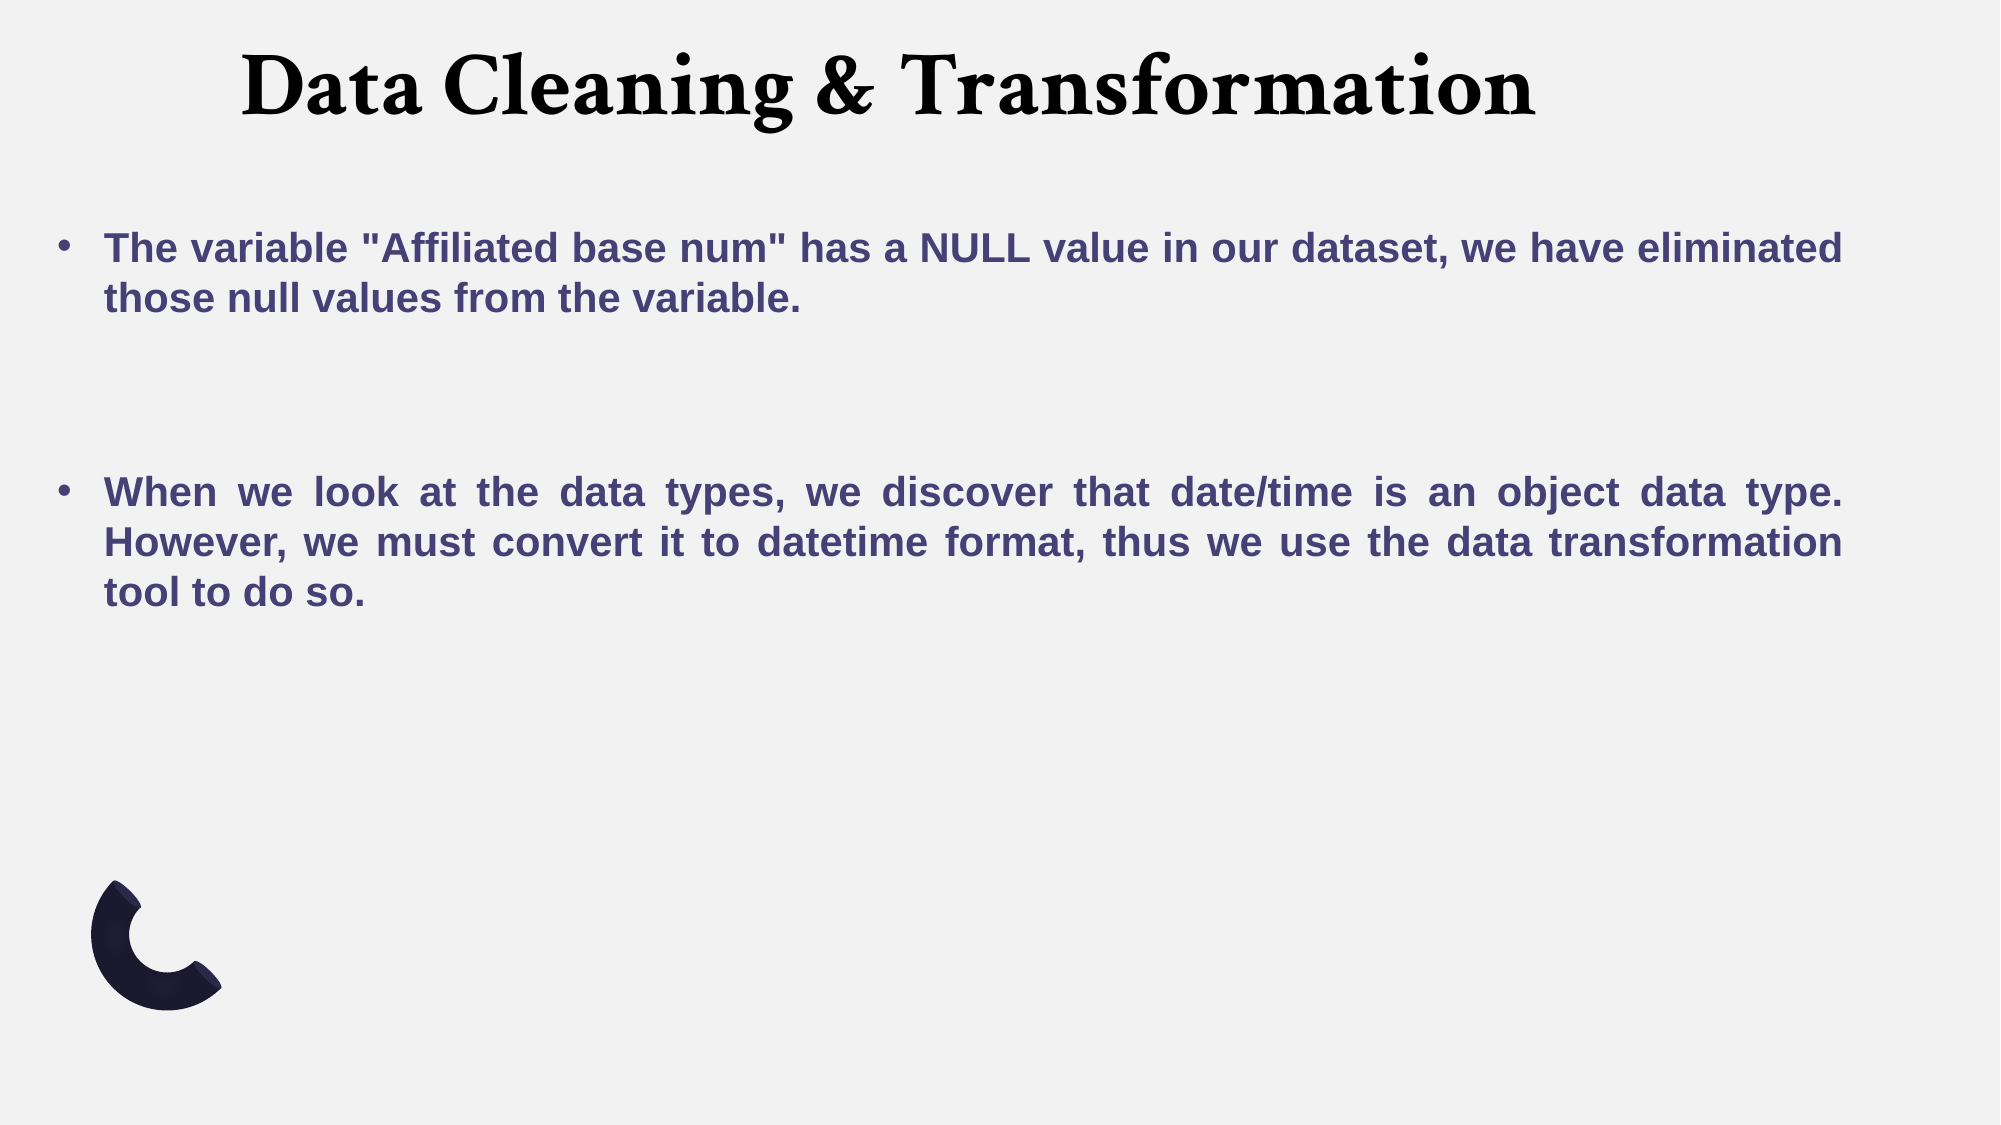

Data Cleaning & Transformation

The variable "Affiliated base num" has a NULL value in our dataset, we have eliminated those null values from the variable.
When we look at the data types, we discover that date/time is an object data type. However, we must convert it to datetime format, thus we use the data transformation tool to do so.
28